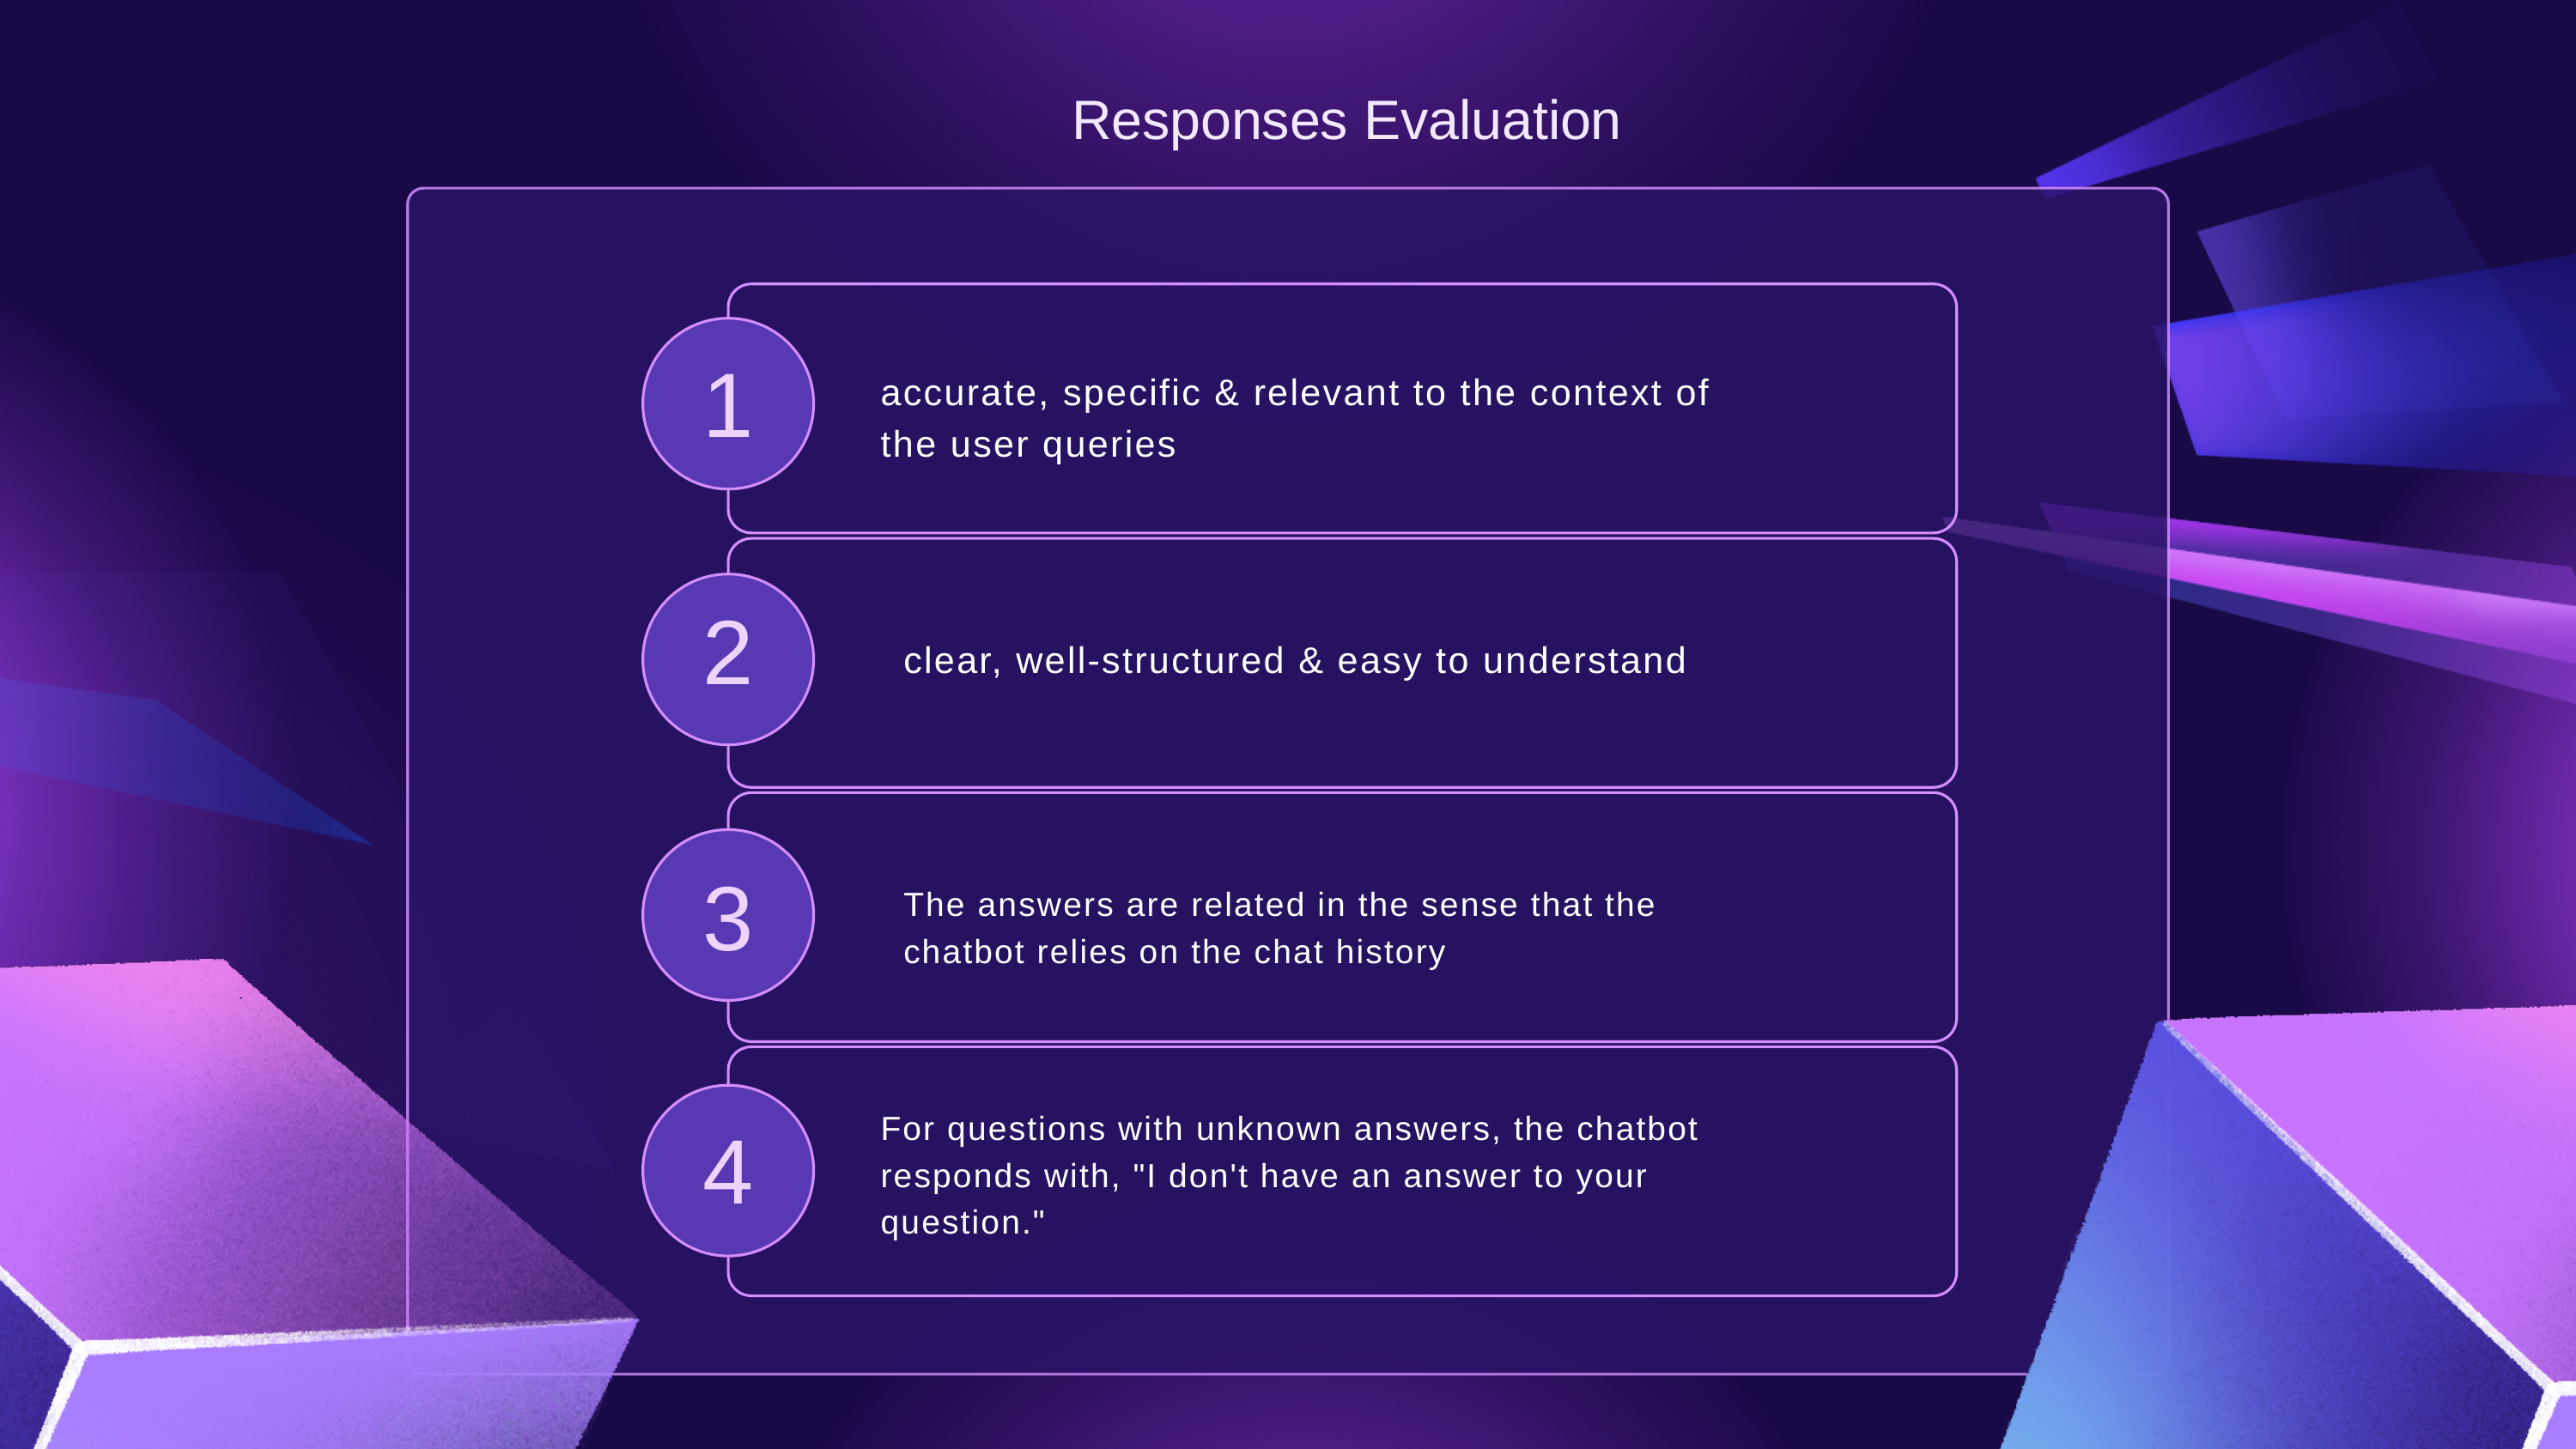

Responses Evaluation

1

accurate, specific & relevant to the context of the user queries

2
clear, well-structured & easy to understand

3
The answers are related in the sense that the chatbot relies on the chat history

For questions with unknown answers, the chatbot responds with, "I don't have an answer to your question."
4